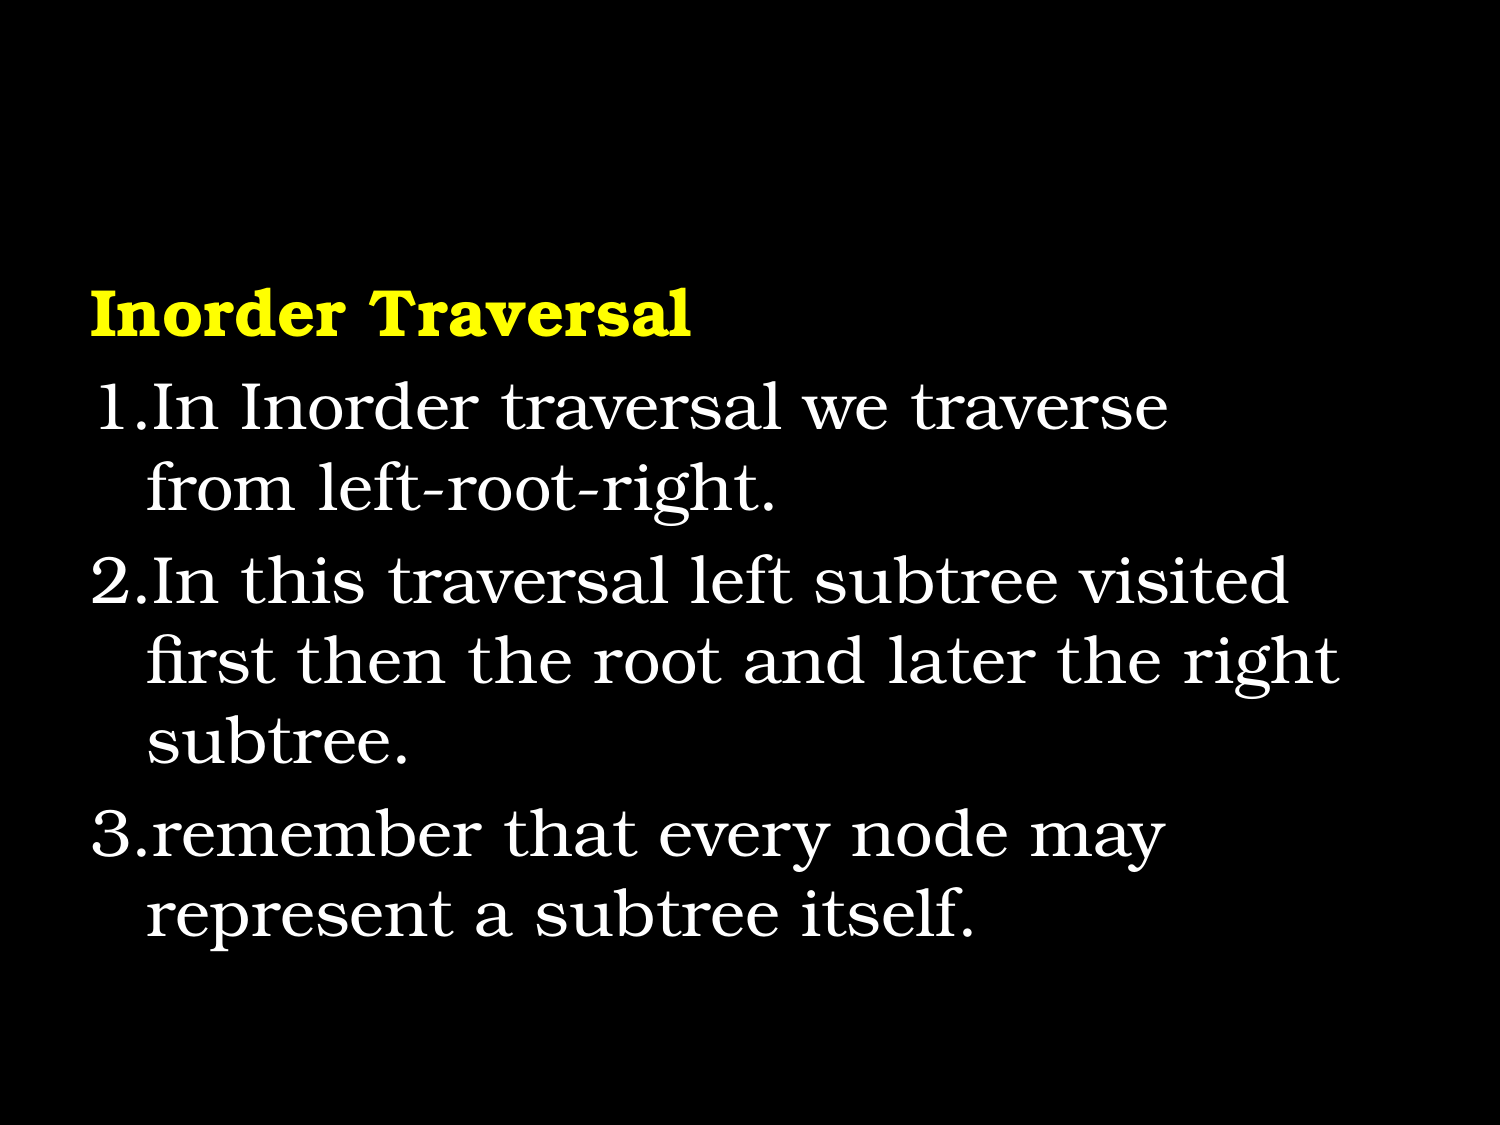

#
Inorder Traversal
1.In Inorder traversal we traverse from left-root-right.
2.In this traversal left subtree visited first then the root and later the right subtree.
3.remember that every node may represent a subtree itself.